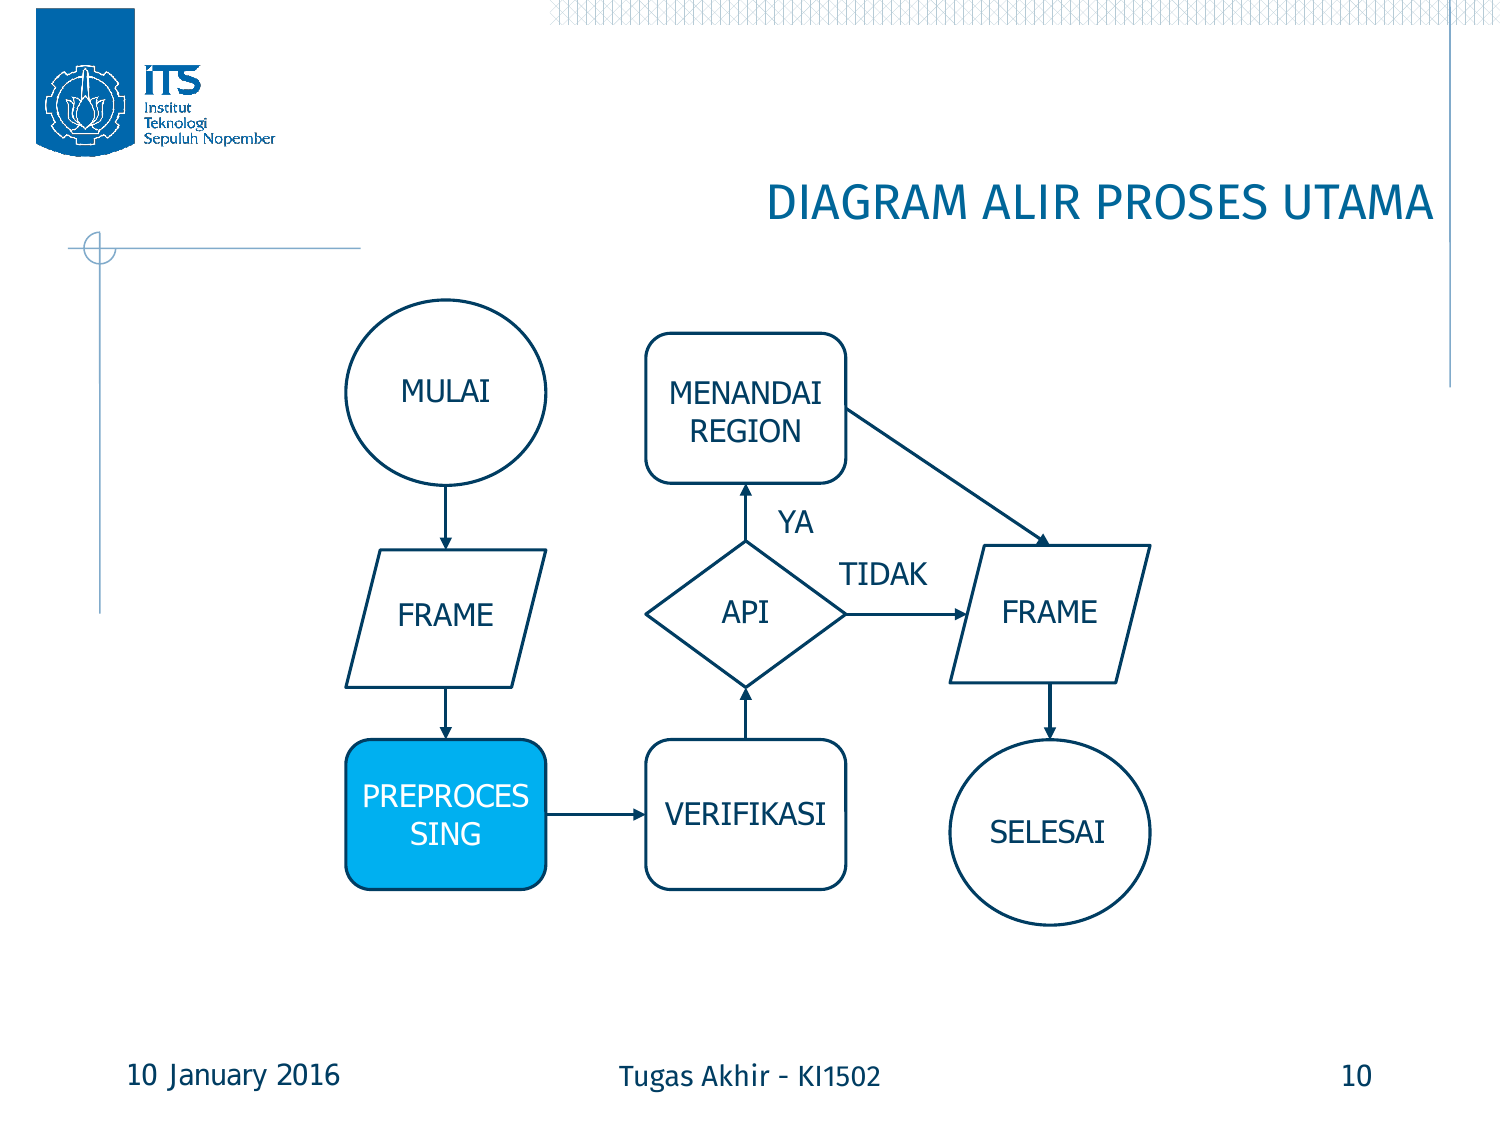

# DIAGRAM ALIR PROSES UTAMA

MULAI
MENANDAI REGION
YA

TIDAK

FRAME
API
FRAME

PREPROCESSING
VERIFIKASI
SELESAI
10 January 2016
Tugas Akhir - KI1502
10